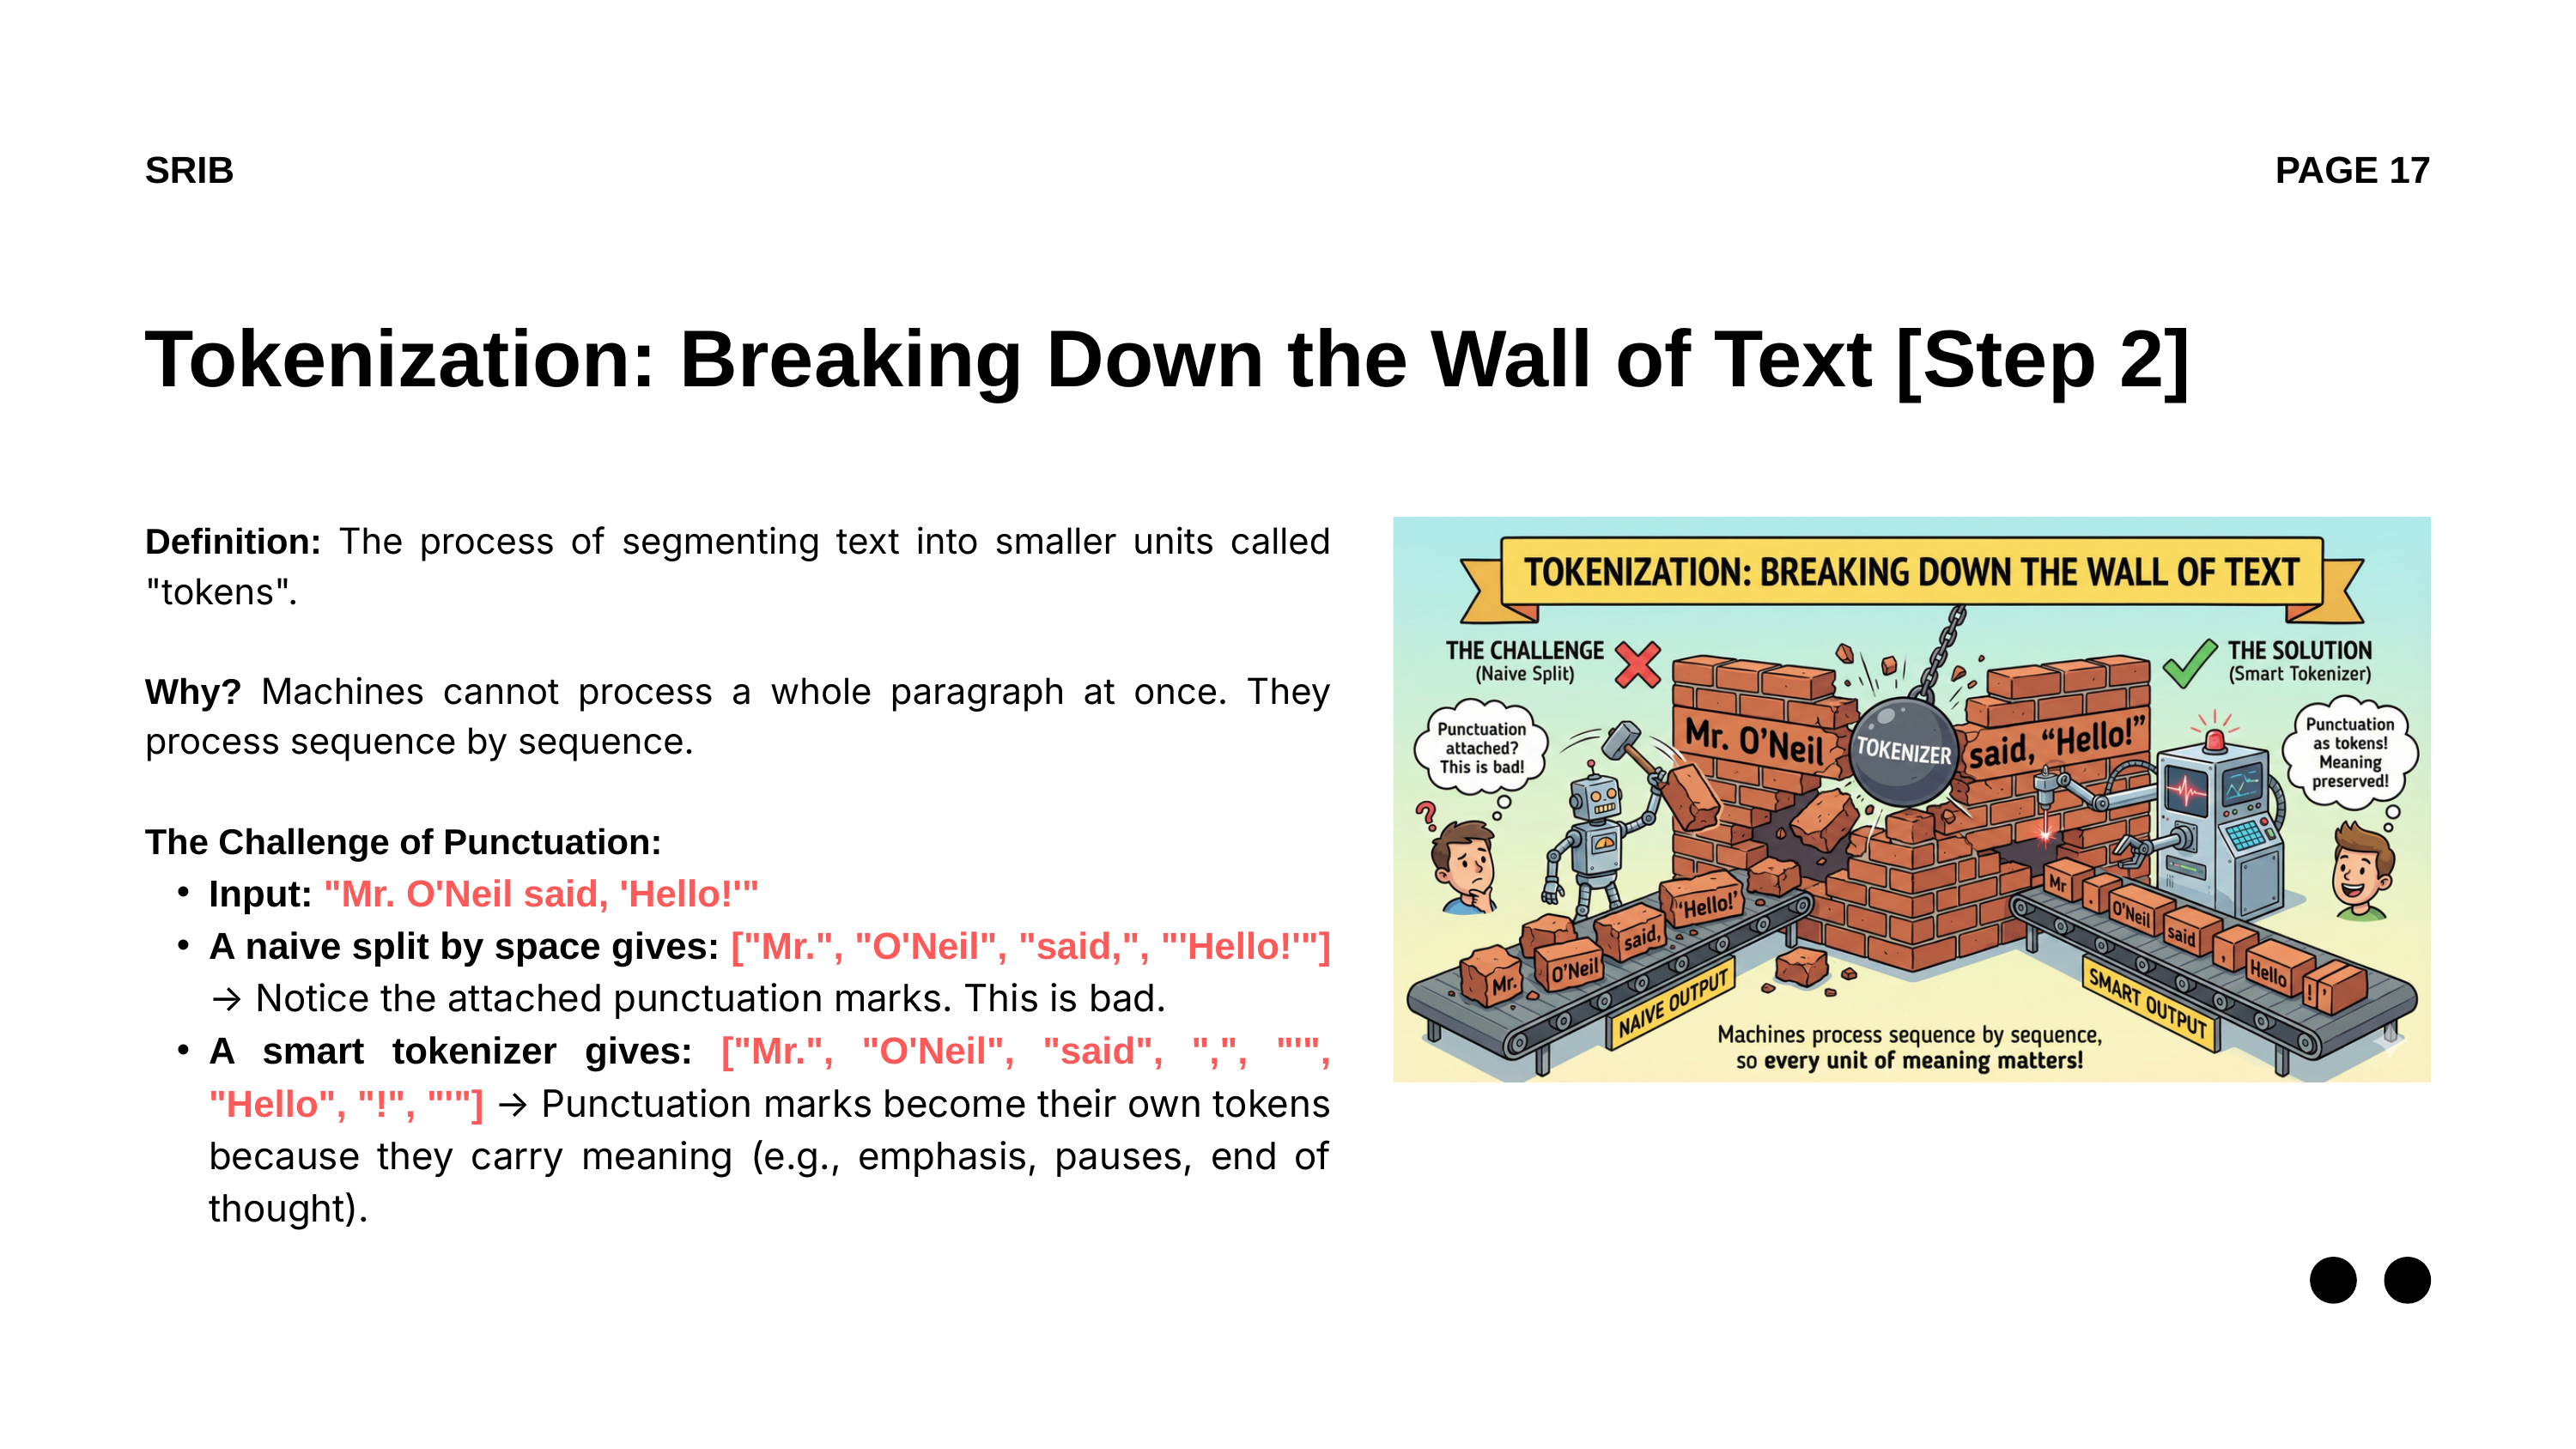

SRIB
PAGE 17
Tokenization: Breaking Down the Wall of Text [Step 2]
Definition: The process of segmenting text into smaller units called "tokens".

Why? Machines cannot process a whole paragraph at once. They process sequence by sequence.

The Challenge of Punctuation:
Input: "Mr. O'Neil said, 'Hello!'"
A naive split by space gives: ["Mr.", "O'Neil", "said,", "'Hello!'"] -> Notice the attached punctuation marks. This is bad.
A smart tokenizer gives: ["Mr.", "O'Neil", "said", ",", "'", "Hello", "!", "'"] -> Punctuation marks become their own tokens because they carry meaning (e.g., emphasis, pauses, end of thought).